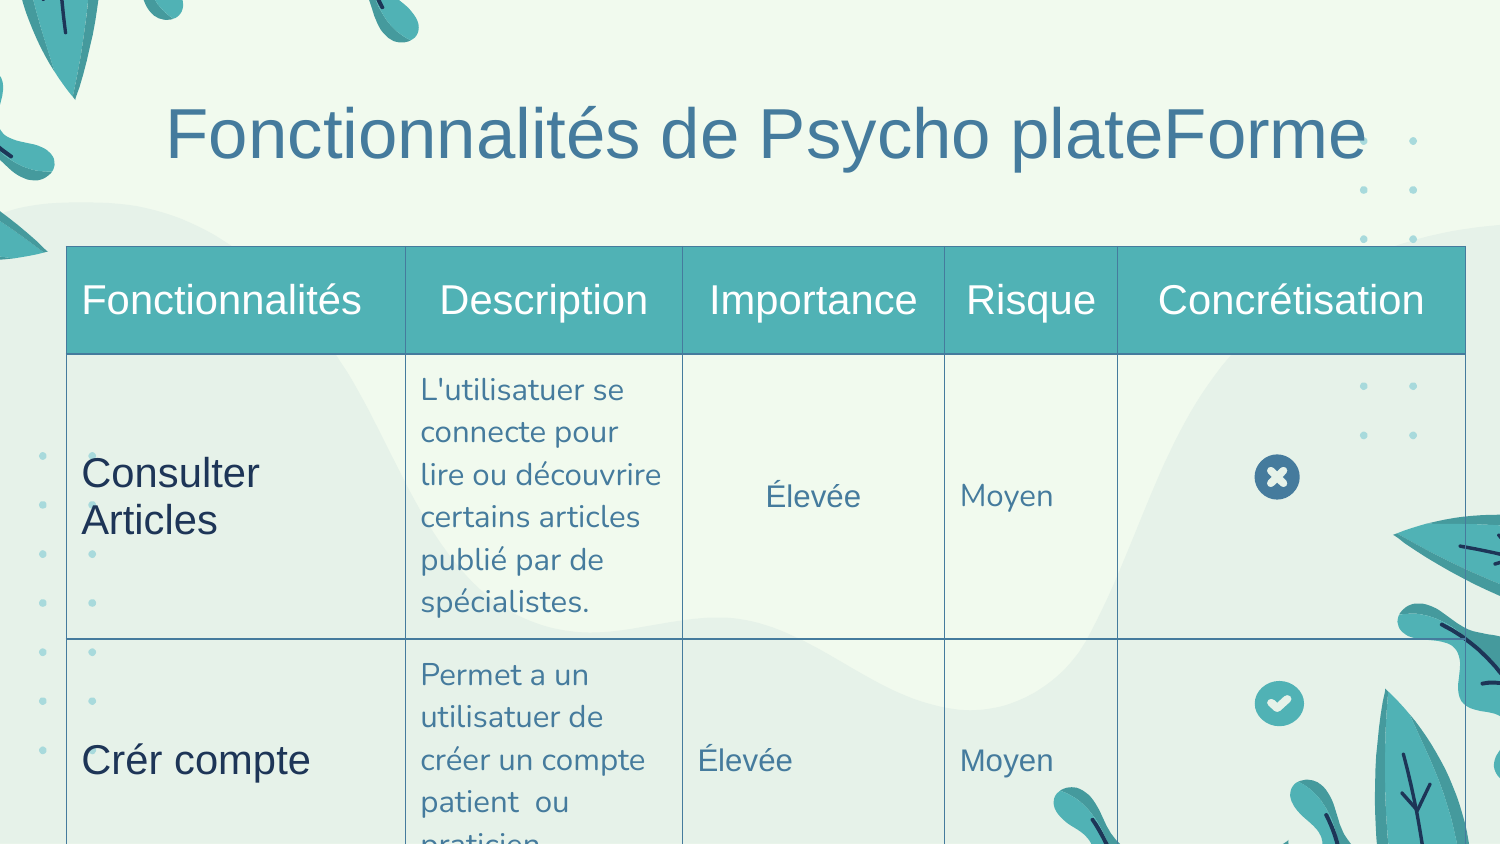

# Fonctionnalités de Psycho plateForme

| Fonctionnalités | Description | Importance | Risque | Concrétisation |
| --- | --- | --- | --- | --- |
| Consulter Articles | L'utilisatuer se connecte pour lire ou découvrire certains articles publié par de spécialistes. | Élevée | Moyen |  |
| Crér compte | Permet a un utilisatuer de créer un compte patient  ou praticien. | Élevée | Moyen |  |